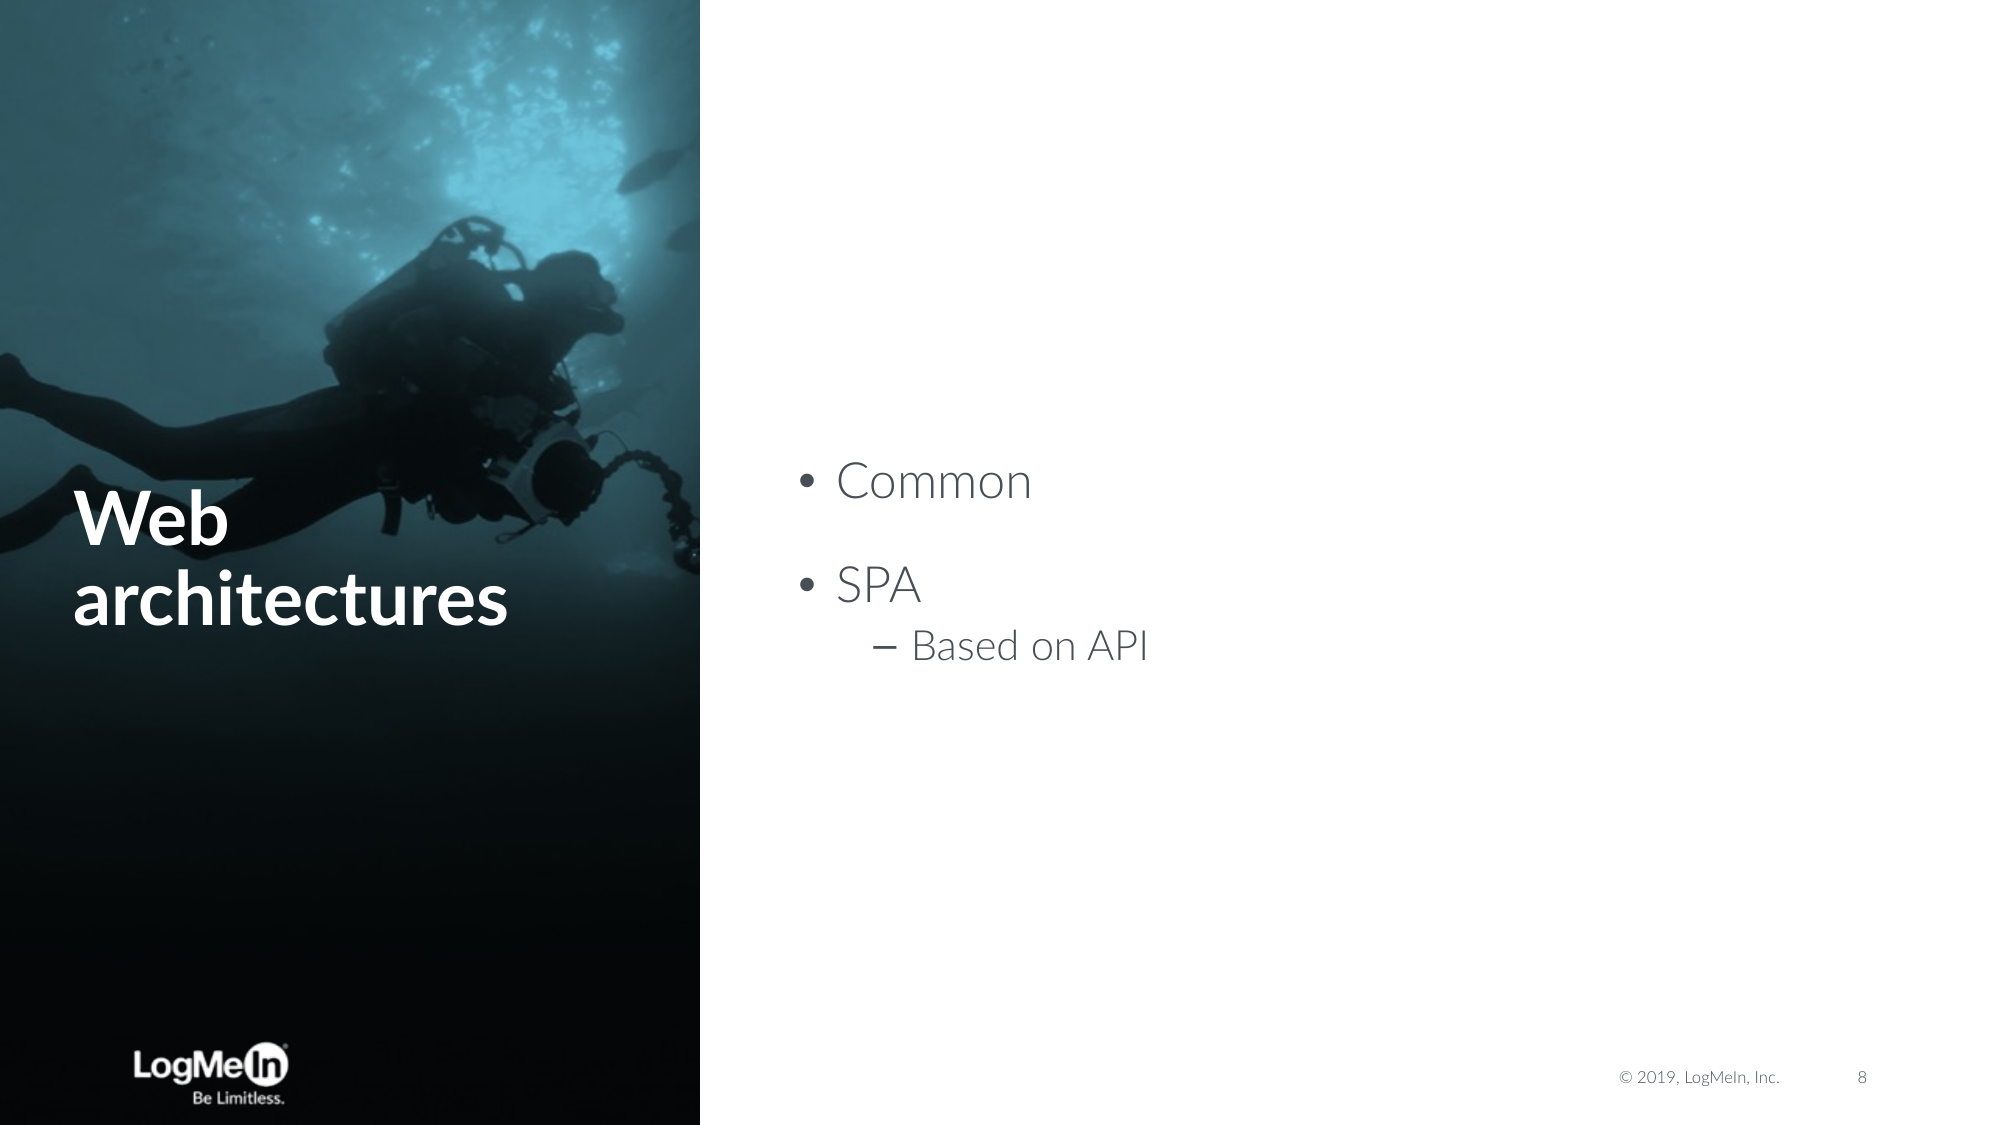

# Web architectures
Common
SPA
Based on API